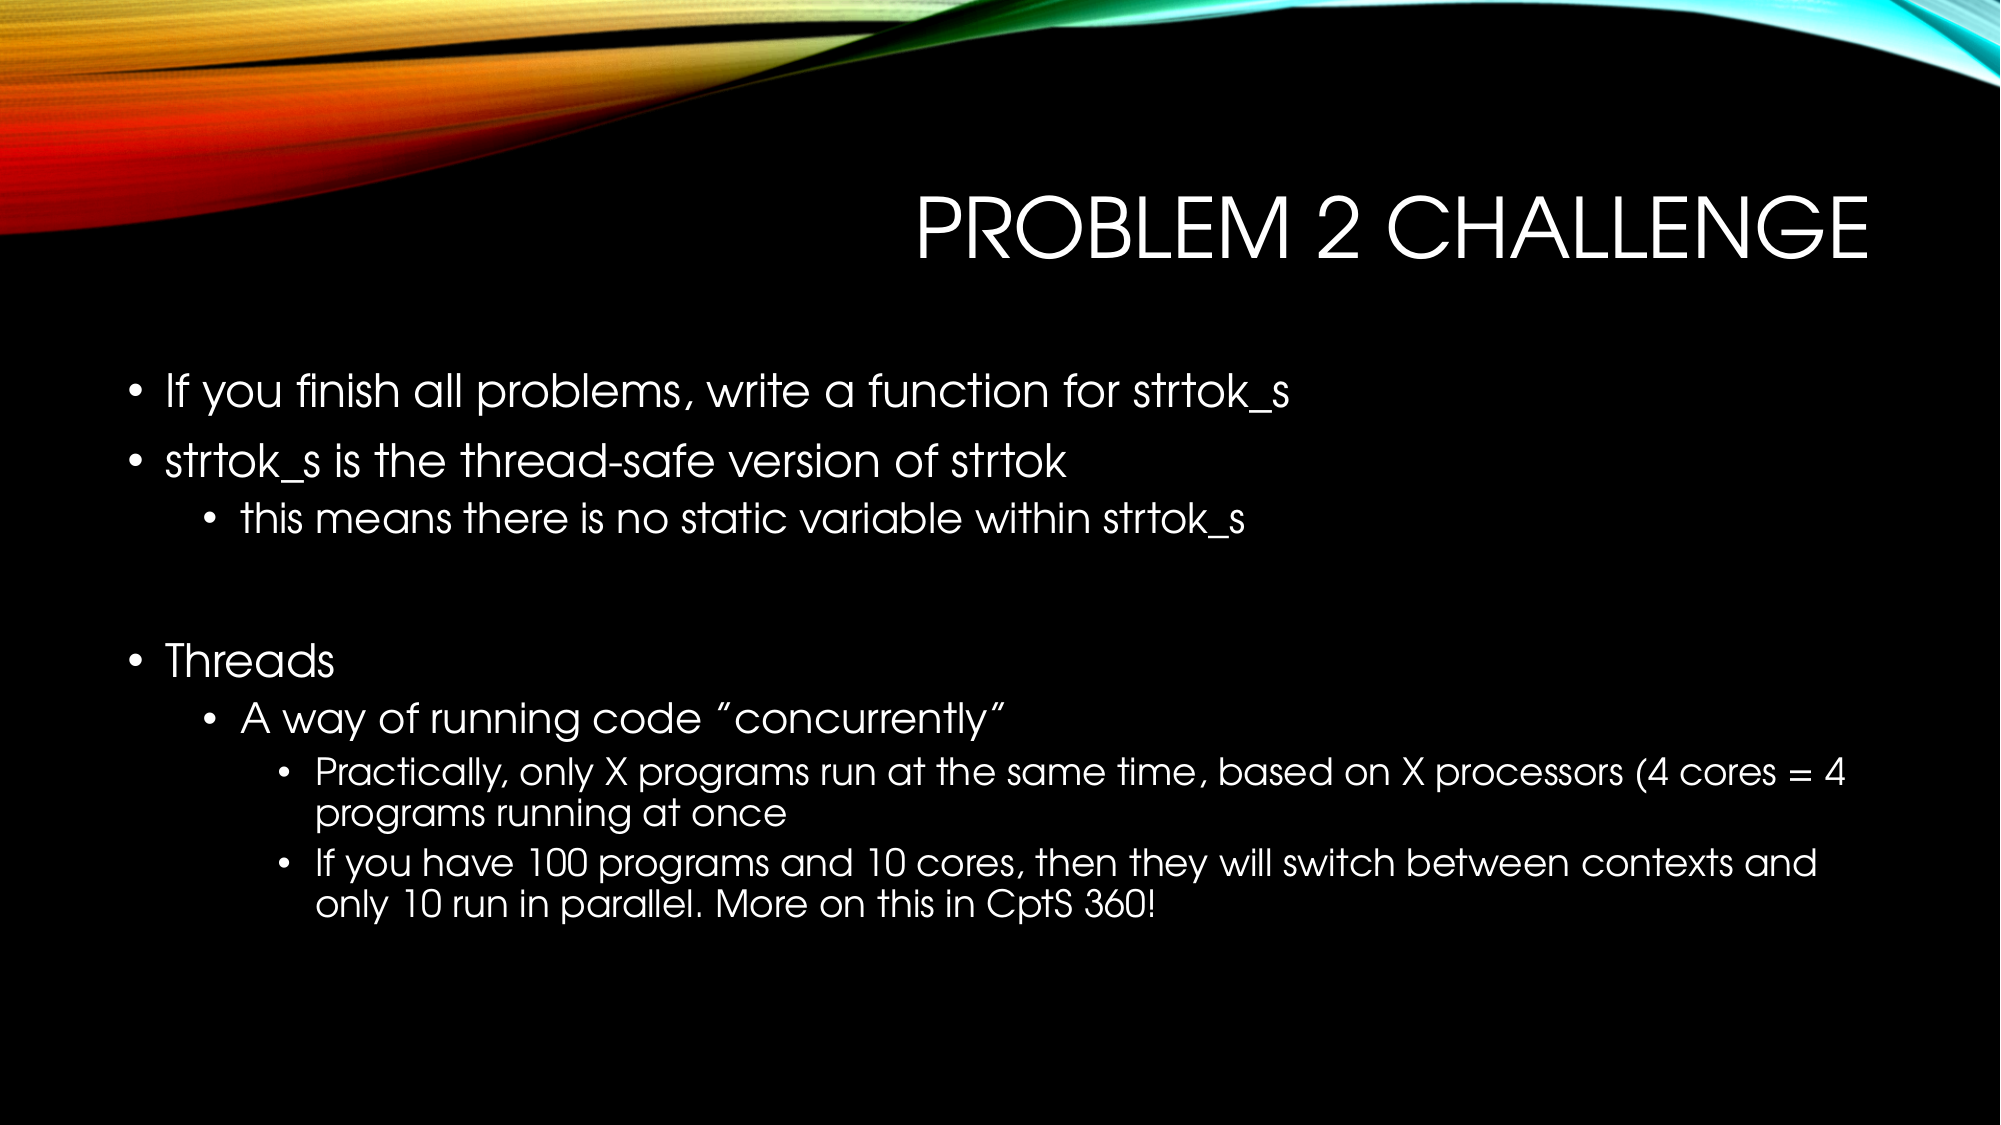

# Problem 2 Challenge
If you finish all problems, write a function for strtok_s
strtok_s is the thread-safe version of strtok
this means there is no static variable within strtok_s

Threads
A way of running code ”concurrently”
Practically, only X programs run at the same time, based on X processors (4 cores = 4 programs running at once
If you have 100 programs and 10 cores, then they will switch between contexts and only 10 run in parallel. More on this in CptS 360!